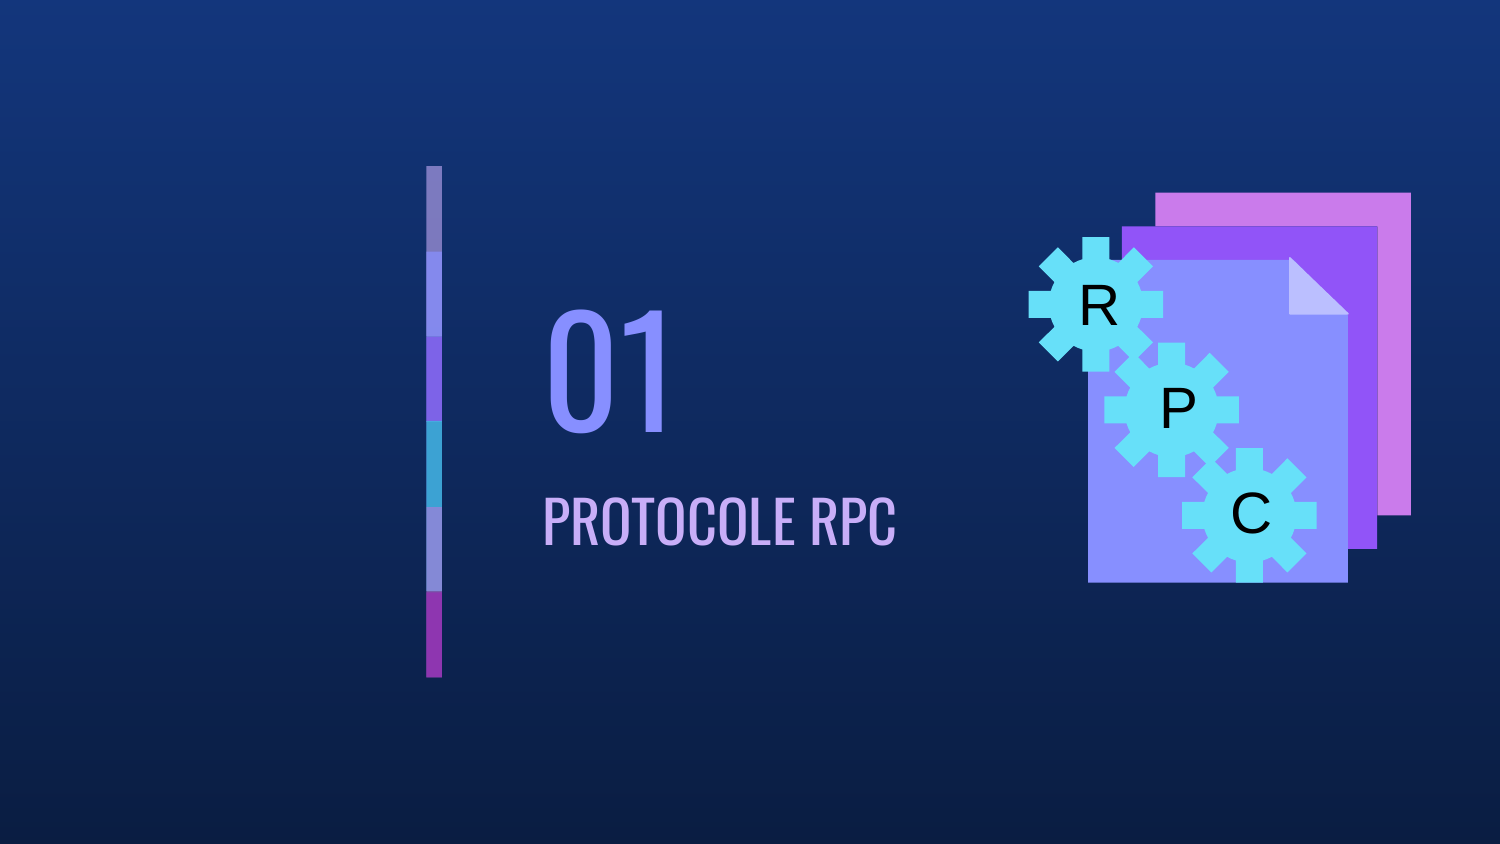

R
# 01

P

C
PROTOCOLE RPC